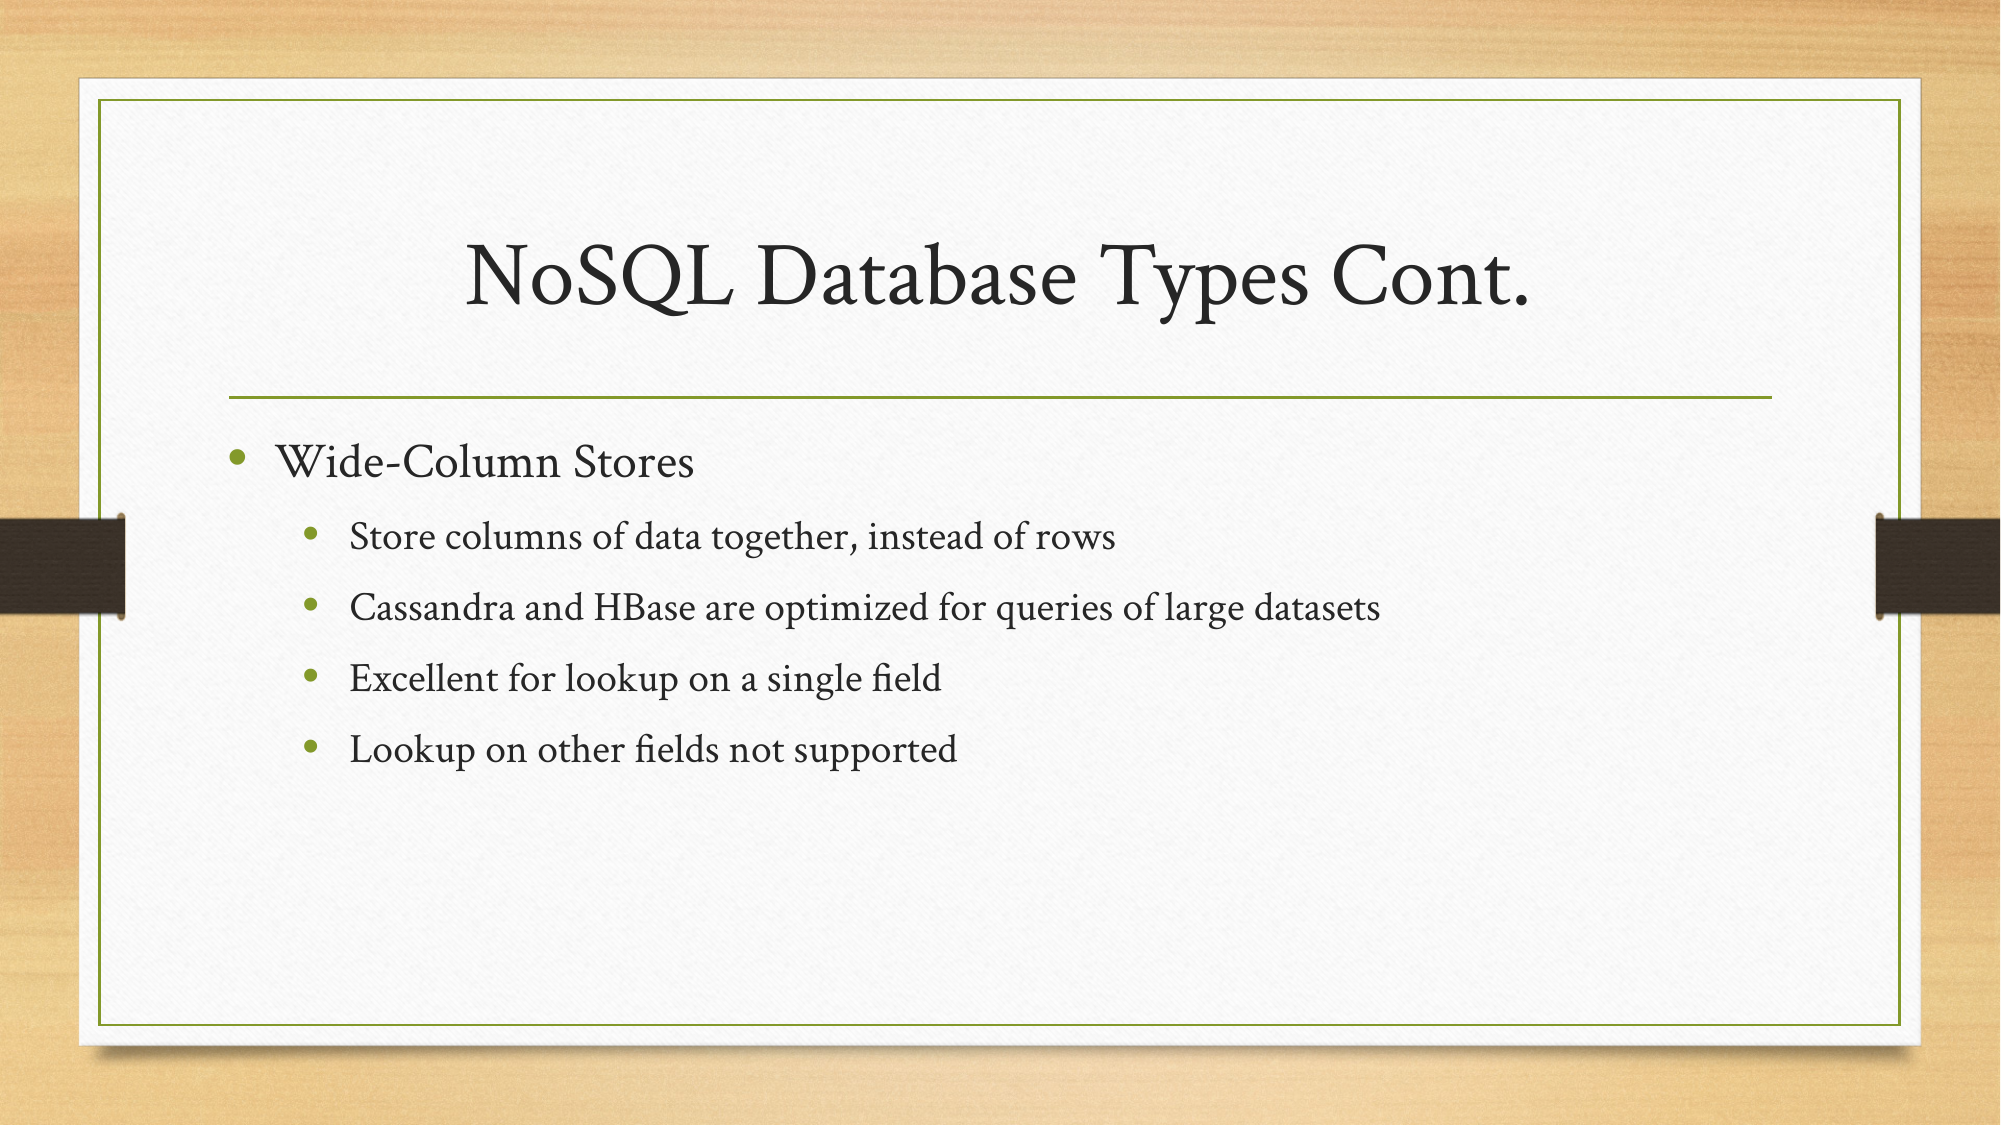

# NoSQL Database Types Cont.
Wide-Column Stores
Store columns of data together, instead of rows
Cassandra and HBase are optimized for queries of large datasets
Excellent for lookup on a single field
Lookup on other fields not supported